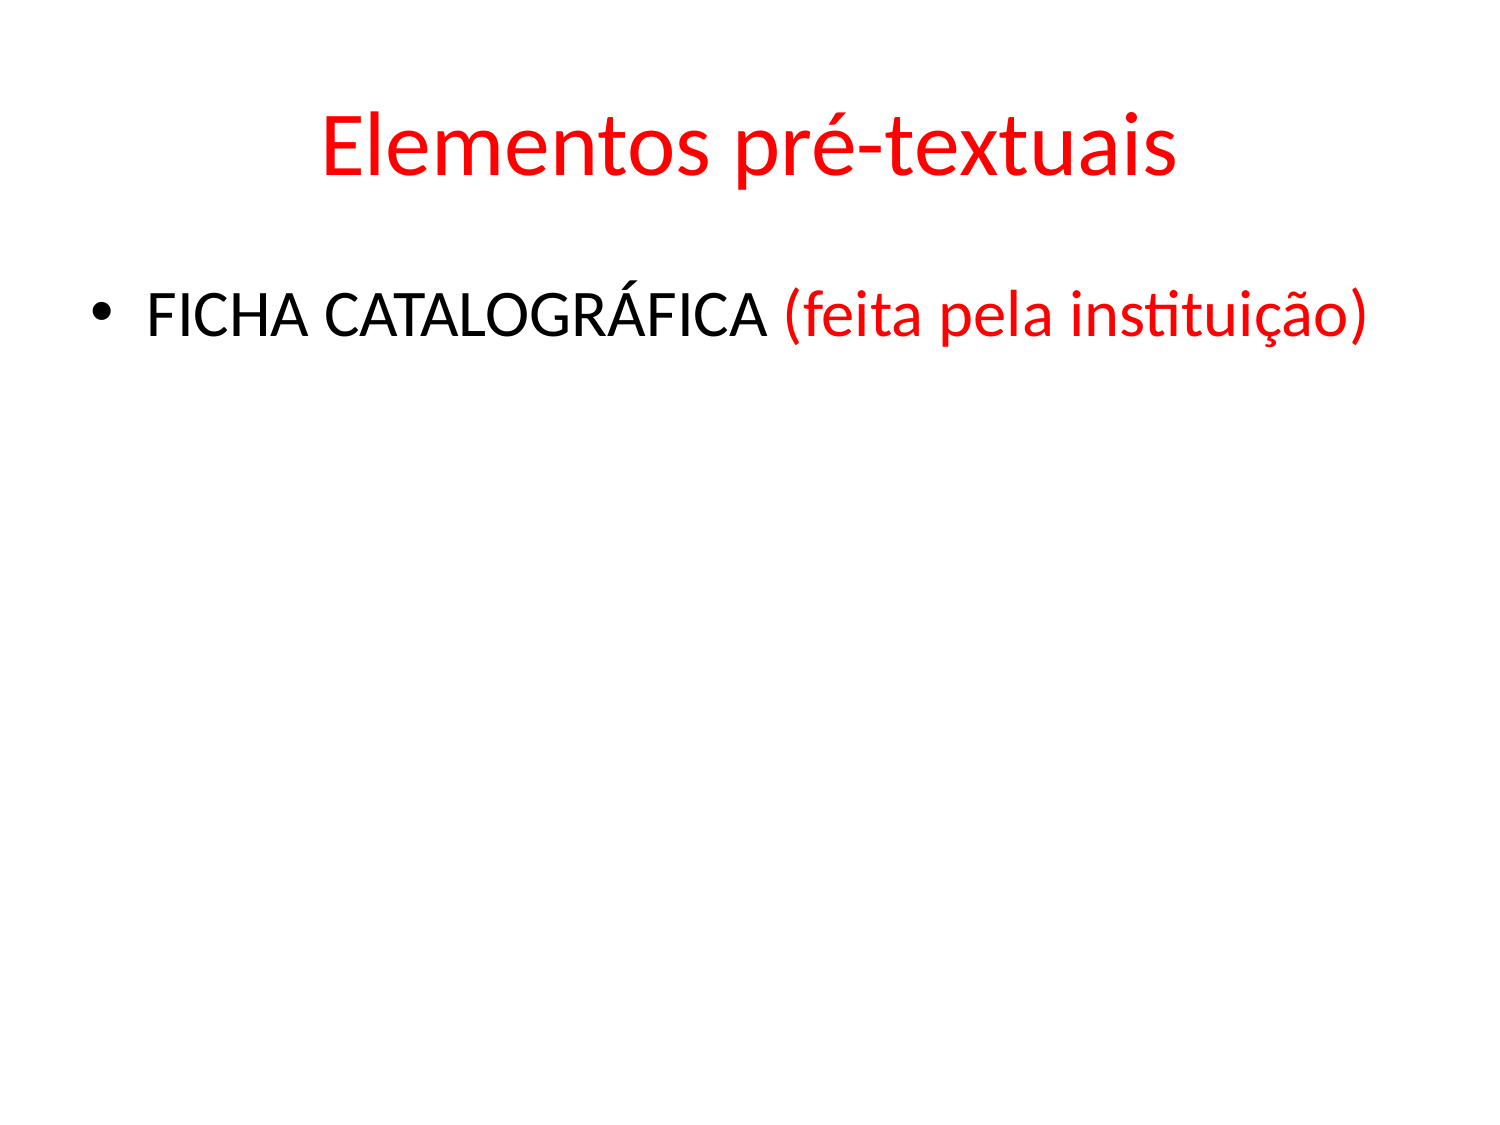

# Elementos pré-textuais
FICHA CATALOGRÁFICA (feita pela instituição)